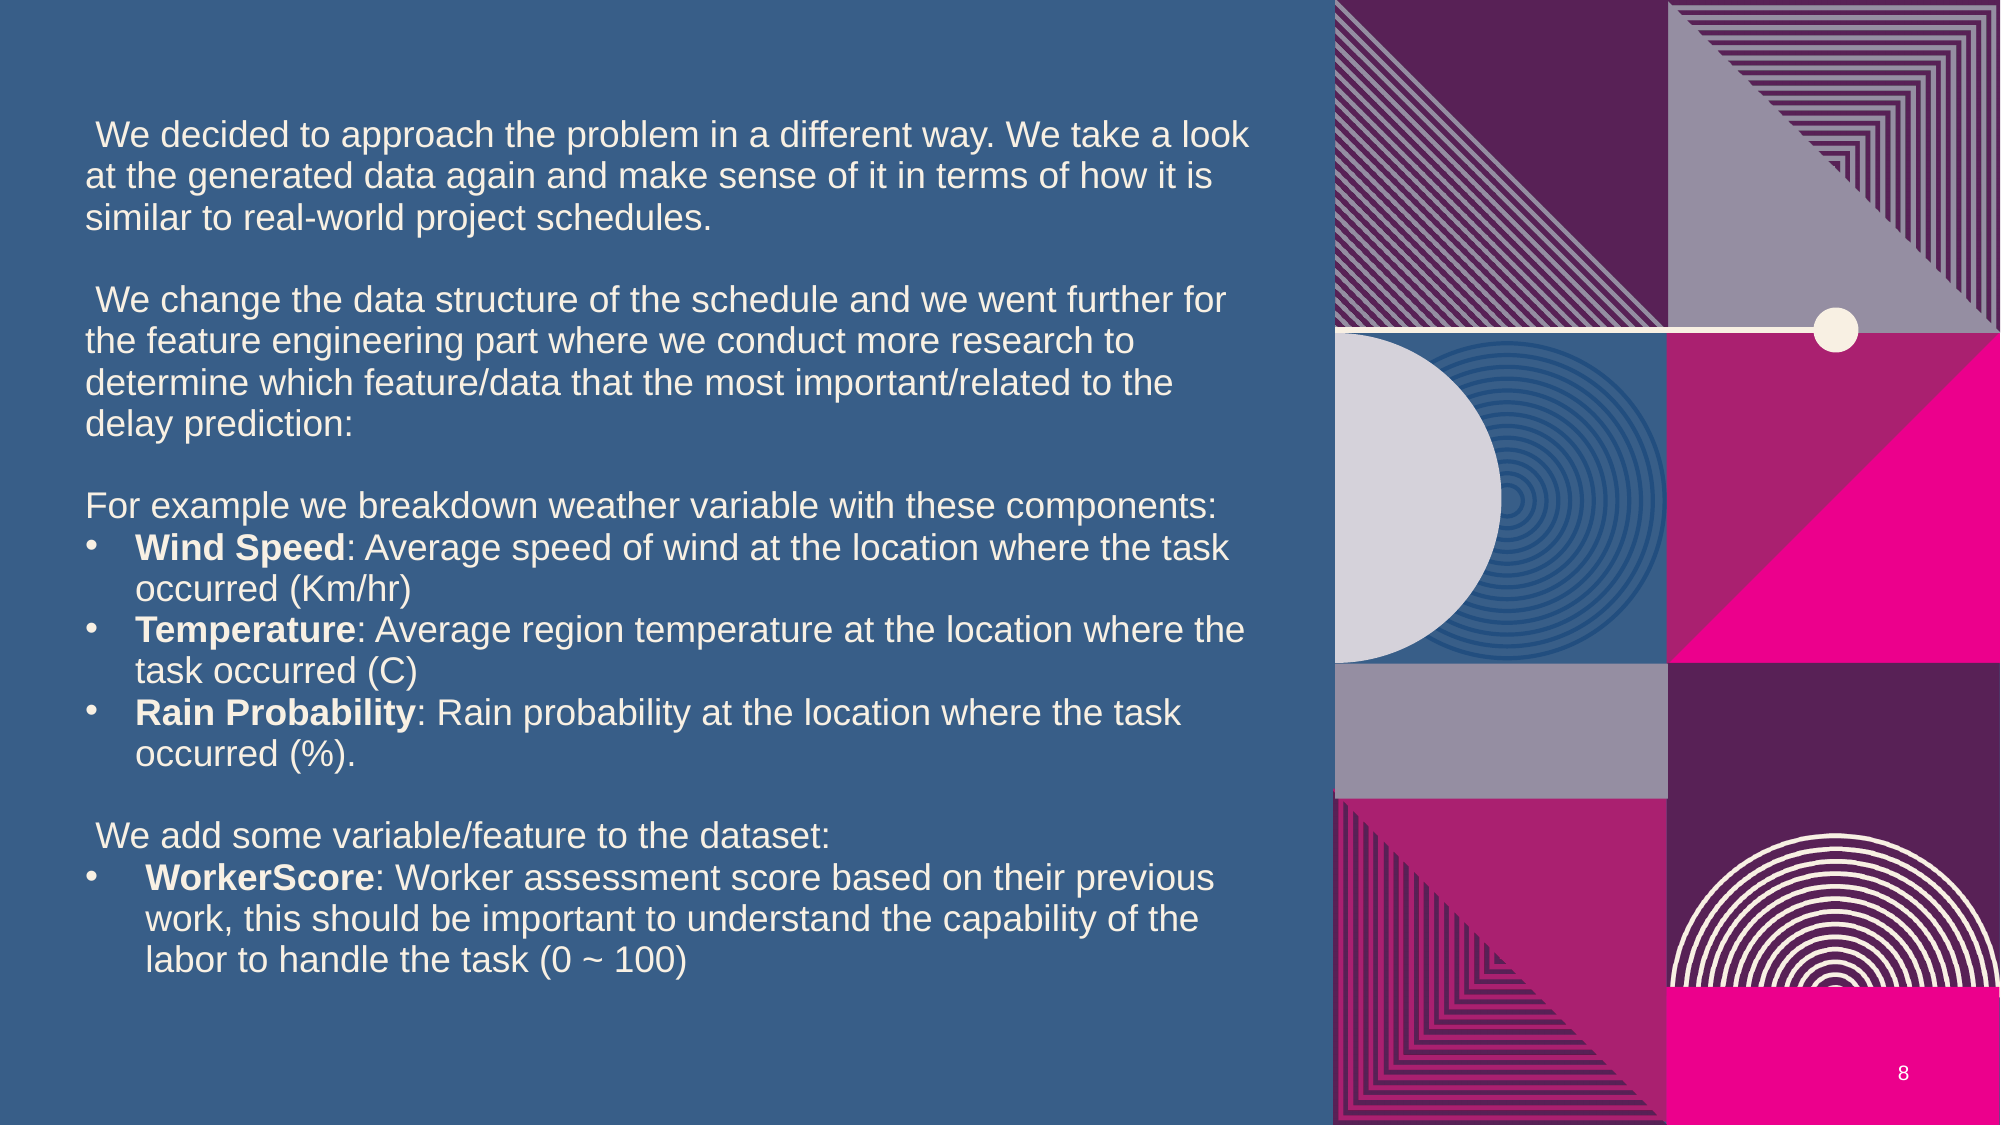

We decided to approach the problem in a different way. We take a look at the generated data again and make sense of it in terms of how it is similar to real-world project schedules.
 We change the data structure of the schedule and we went further for the feature engineering part where we conduct more research to determine which feature/data that the most important/related to the delay prediction:
For example we breakdown weather variable with these components:
Wind Speed: Average speed of wind at the location where the task occurred (Km/hr)
Temperature: Average region temperature at the location where the task occurred (C)
Rain Probability: Rain probability at the location where the task occurred (%).

 We add some variable/feature to the dataset:
WorkerScore: Worker assessment score based on their previous work, this should be important to understand the capability of the labor to handle the task (0 ~ 100)

8